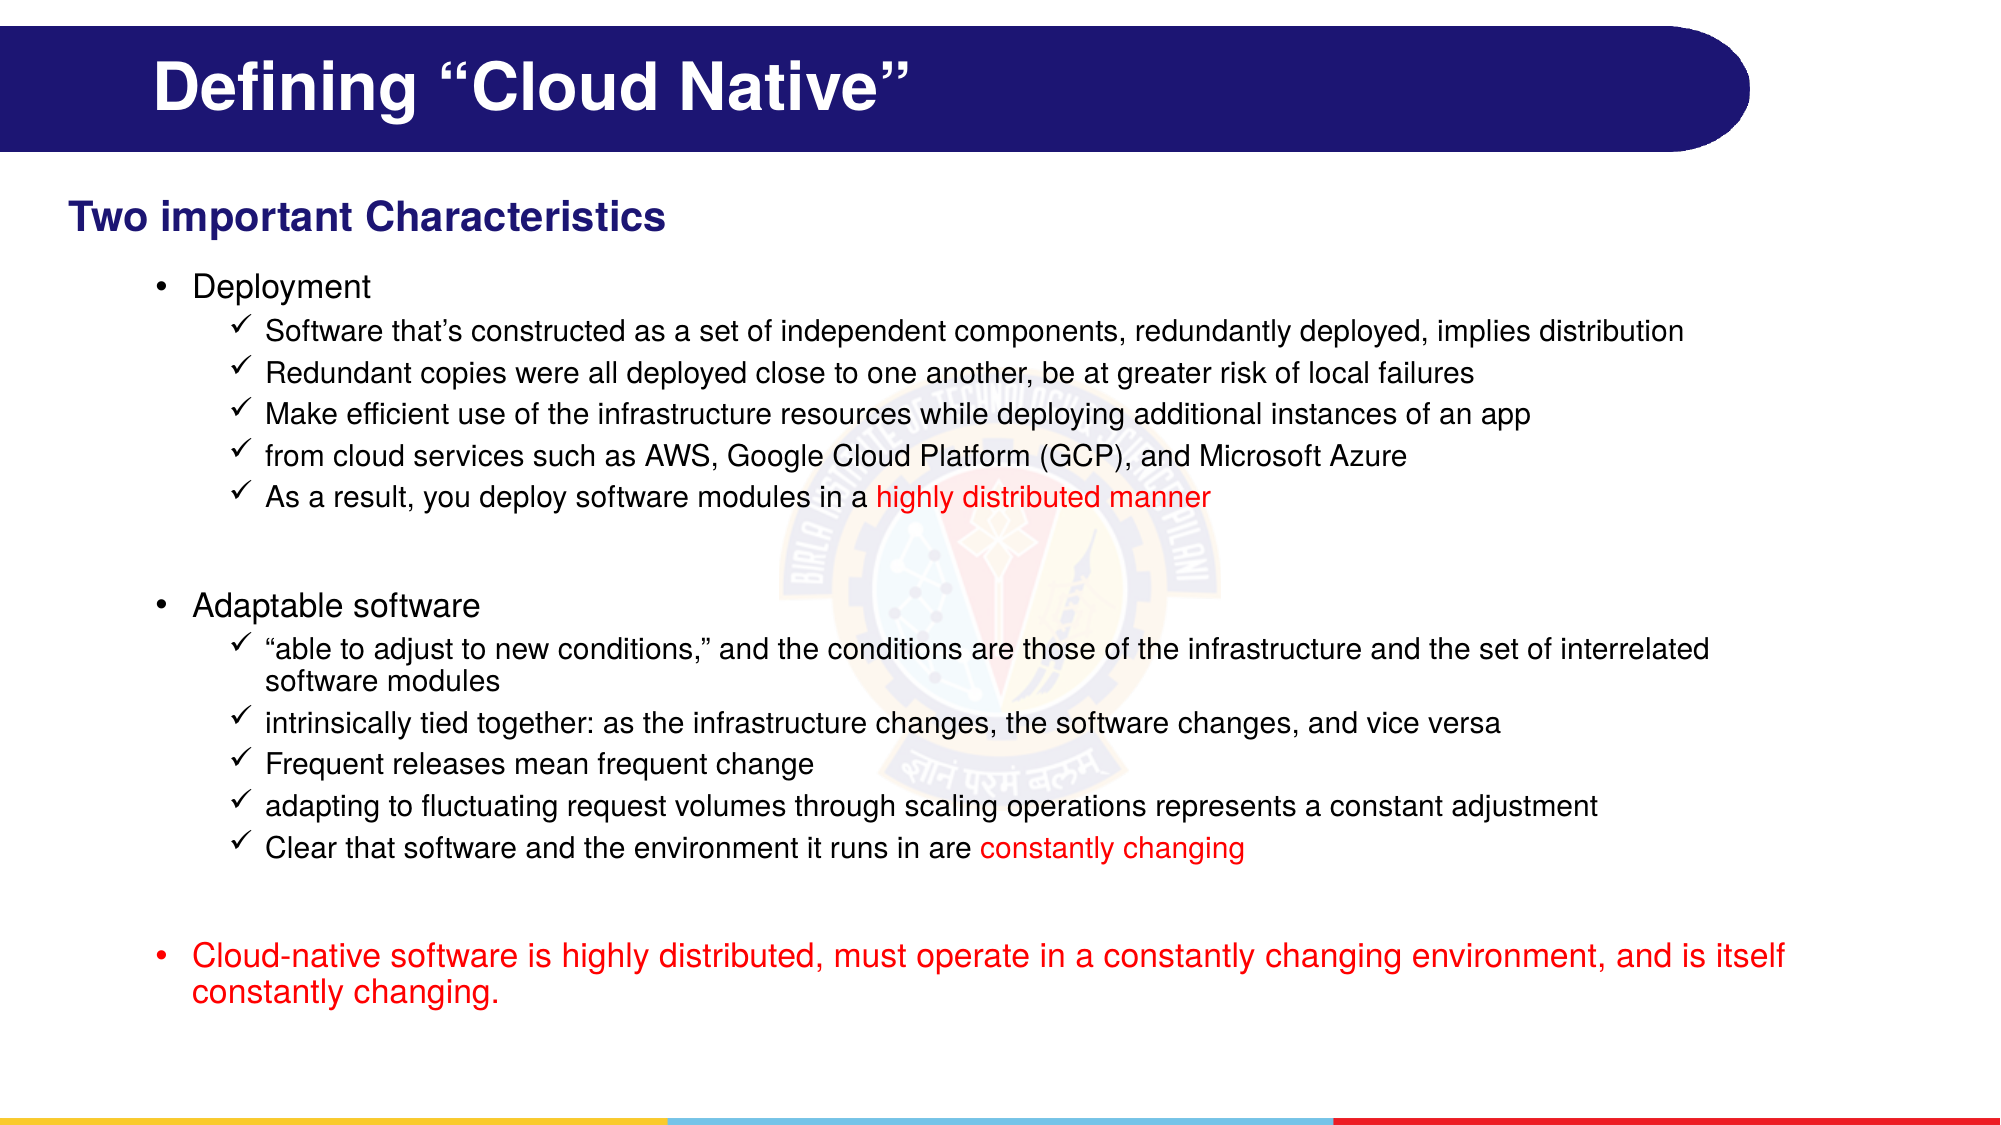

# Defining “Cloud Native”
Two important Characteristics
Deployment
Software that’s constructed as a set of independent components, redundantly deployed, implies distribution
Redundant copies were all deployed close to one another, be at greater risk of local failures
Make efficient use of the infrastructure resources while deploying additional instances of an app
from cloud services such as AWS, Google Cloud Platform (GCP), and Microsoft Azure
As a result, you deploy software modules in a highly distributed manner

Adaptable software
“able to adjust to new conditions,” and the conditions are those of the infrastructure and the set of interrelated software modules
intrinsically tied together: as the infrastructure changes, the software changes, and vice versa
Frequent releases mean frequent change
adapting to fluctuating request volumes through scaling operations represents a constant adjustment
Clear that software and the environment it runs in are constantly changing

Cloud-native software is highly distributed, must operate in a constantly changing environment, and is itself constantly changing.